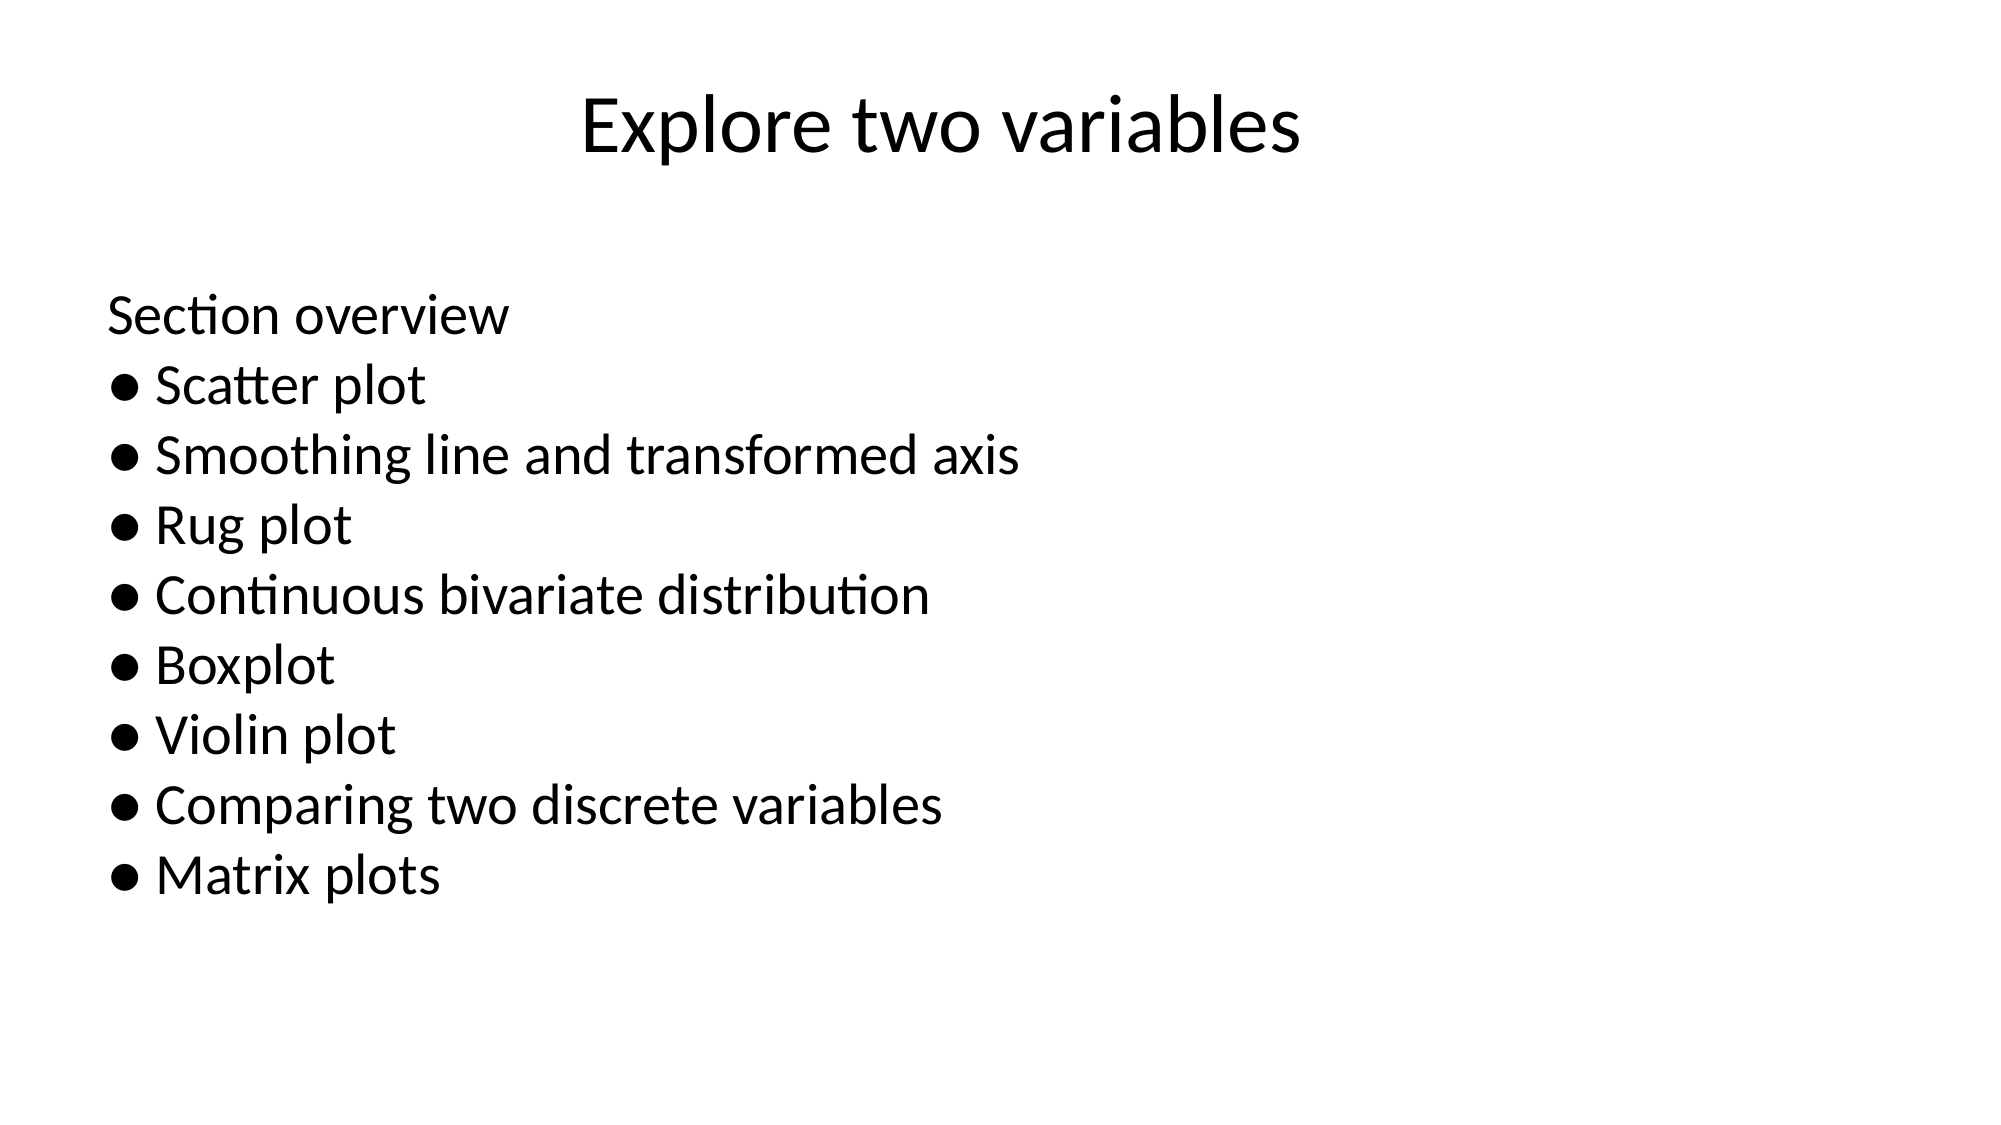

Explore two variables
Section overview
● Scatter plot
● Smoothing line and transformed axis
● Rug plot
● Continuous bivariate distribution
● Boxplot
● Violin plot
● Comparing two discrete variables
● Matrix plots